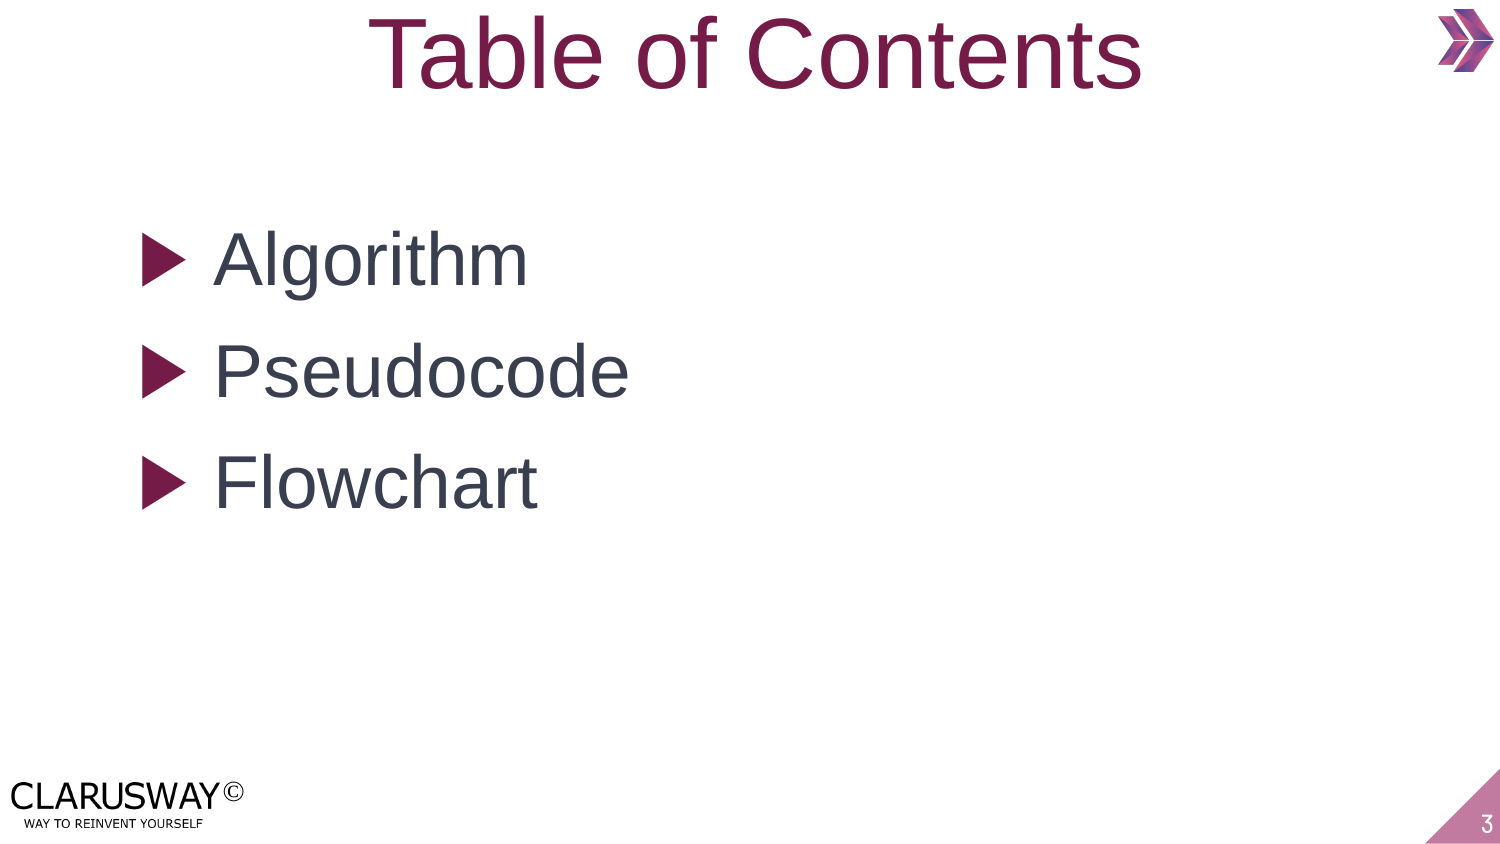

Table of Contents
Algorithm
Pseudocode
Flowchart
3